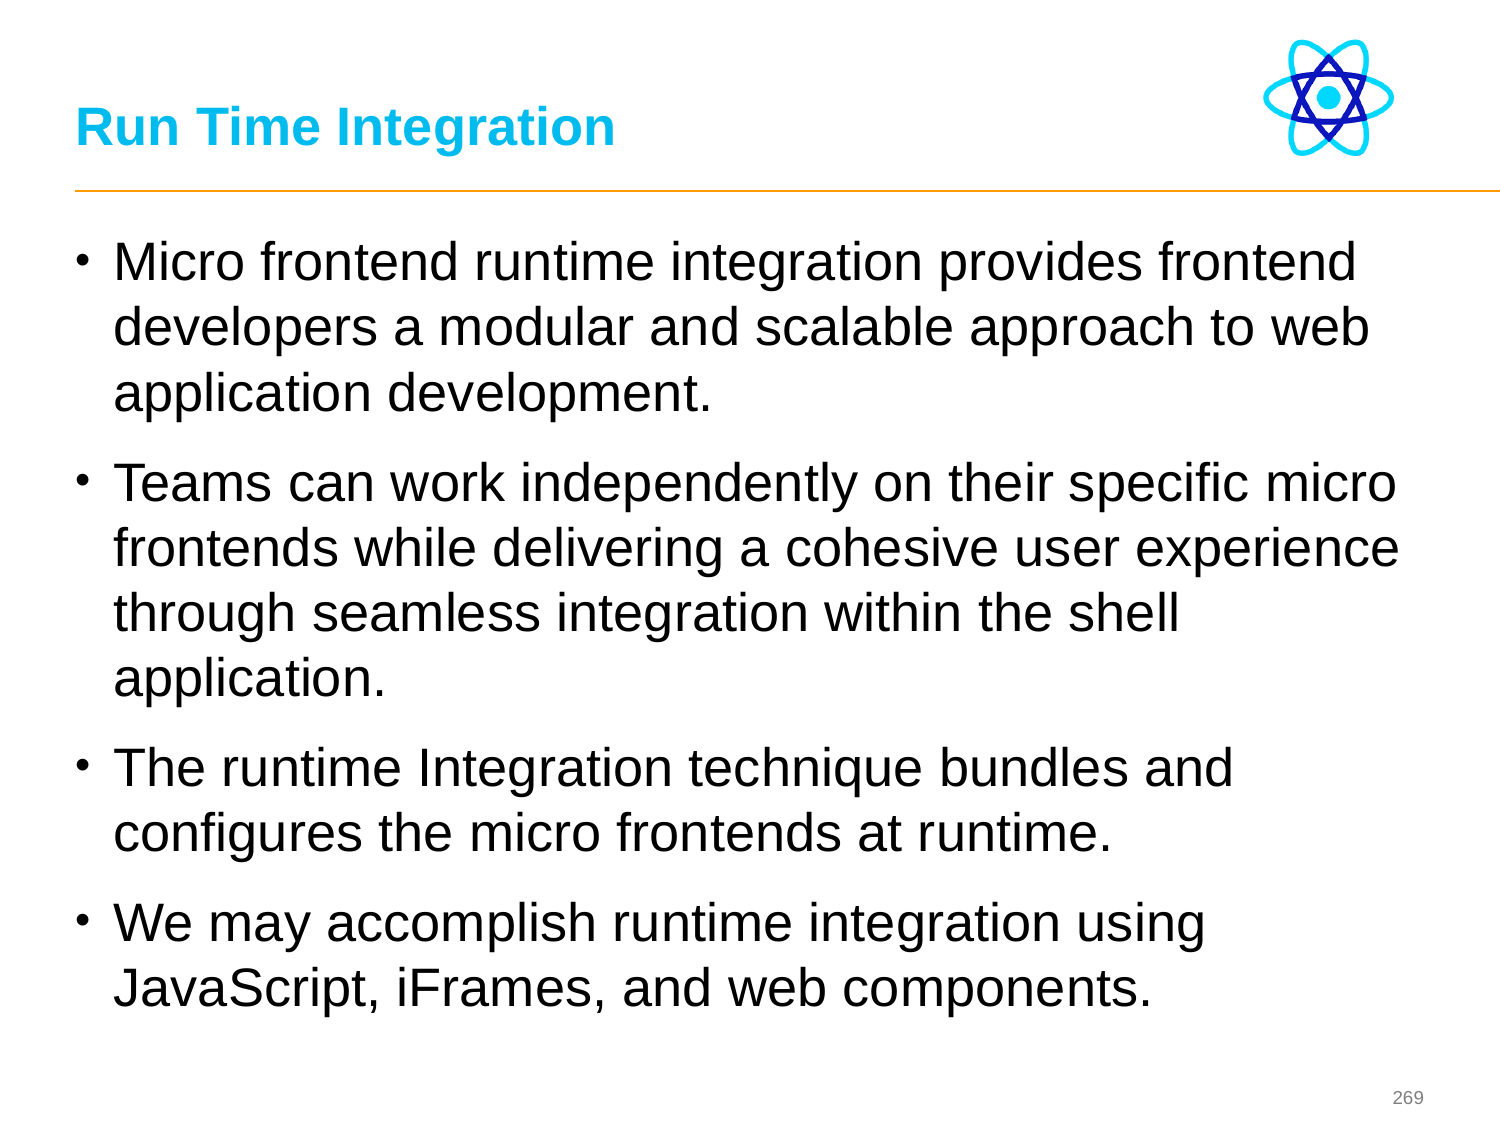

# Run Time Integration
Micro frontend runtime integration provides frontend developers a modular and scalable approach to web application development.
Teams can work independently on their specific micro frontends while delivering a cohesive user experience through seamless integration within the shell application.
The runtime Integration technique bundles and configures the micro frontends at runtime.
We may accomplish runtime integration using JavaScript, iFrames, and web components.